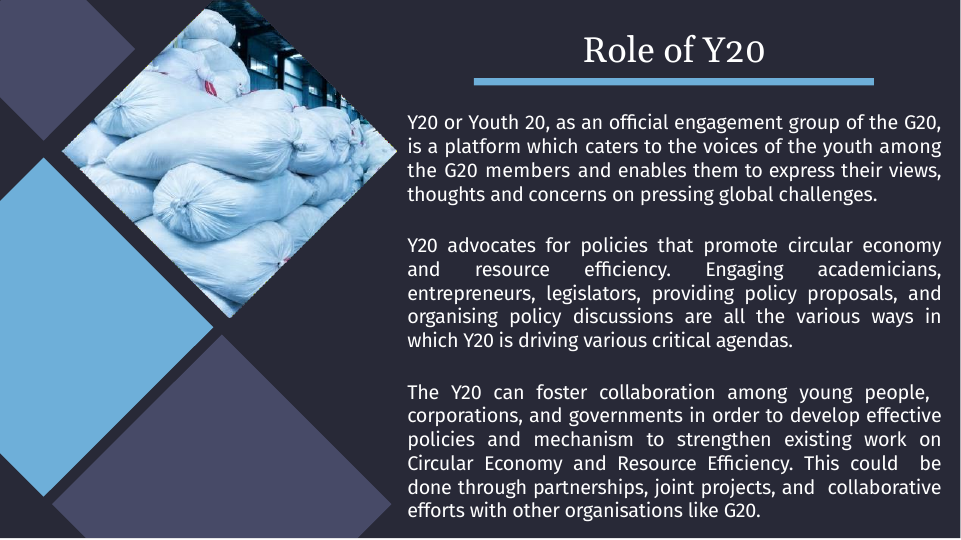

# Role of Y20

Y20 or Youth 20, as an official engagement group of the G20, is a platform which caters to the voices of the youth among the G20 members and enables them to express their views, thoughts and concerns on pressing global challenges.

Y20 advocates for policies that promote circular economy and resource efficiency. Engaging academicians, entrepreneurs, legislators, providing policy proposals, and organising policy discussions are all the various ways in which Y20 is driving various critical agendas.

The Y20 can foster collaboration among young people,  corporations, and governments in order to develop effective policies and mechanism to strengthen existing work on Circular Economy and Resource Efficiency. This could  be done through partnerships, joint projects, and  collaborative efforts with other organisations like G20.